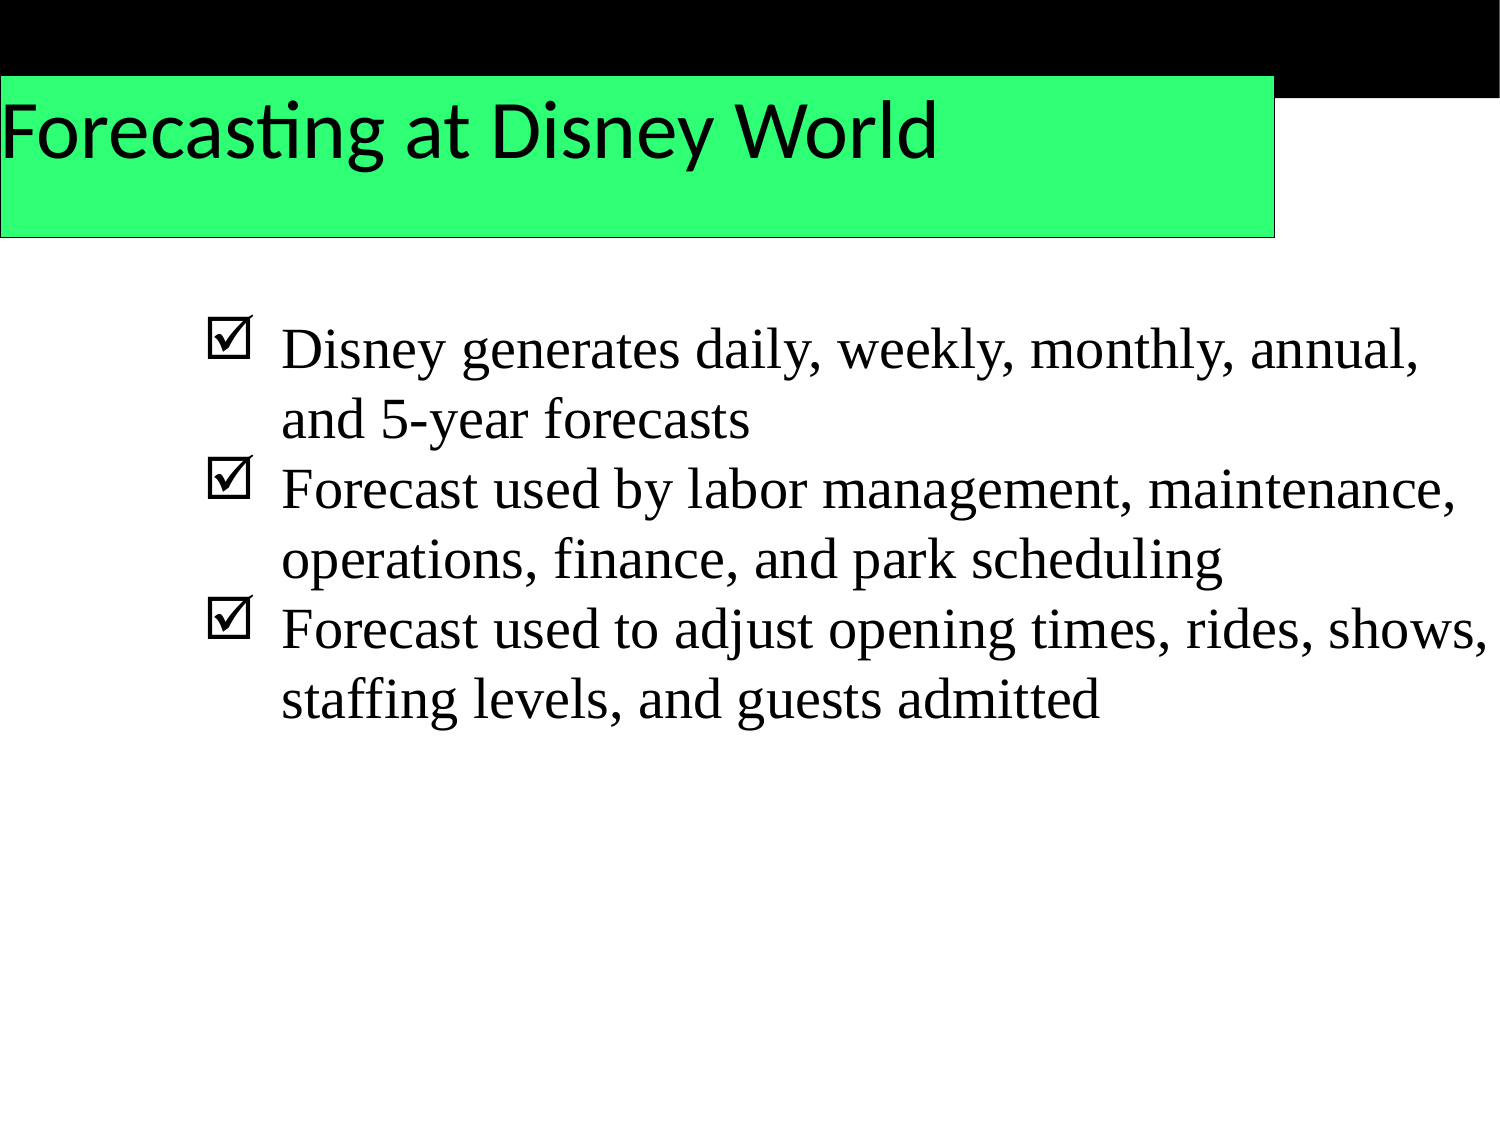

Forecasting at Disney World
Disney generates daily, weekly, monthly, annual, and 5-year forecasts
Forecast used by labor management, maintenance, operations, finance, and park scheduling
Forecast used to adjust opening times, rides, shows, staffing levels, and guests admitted